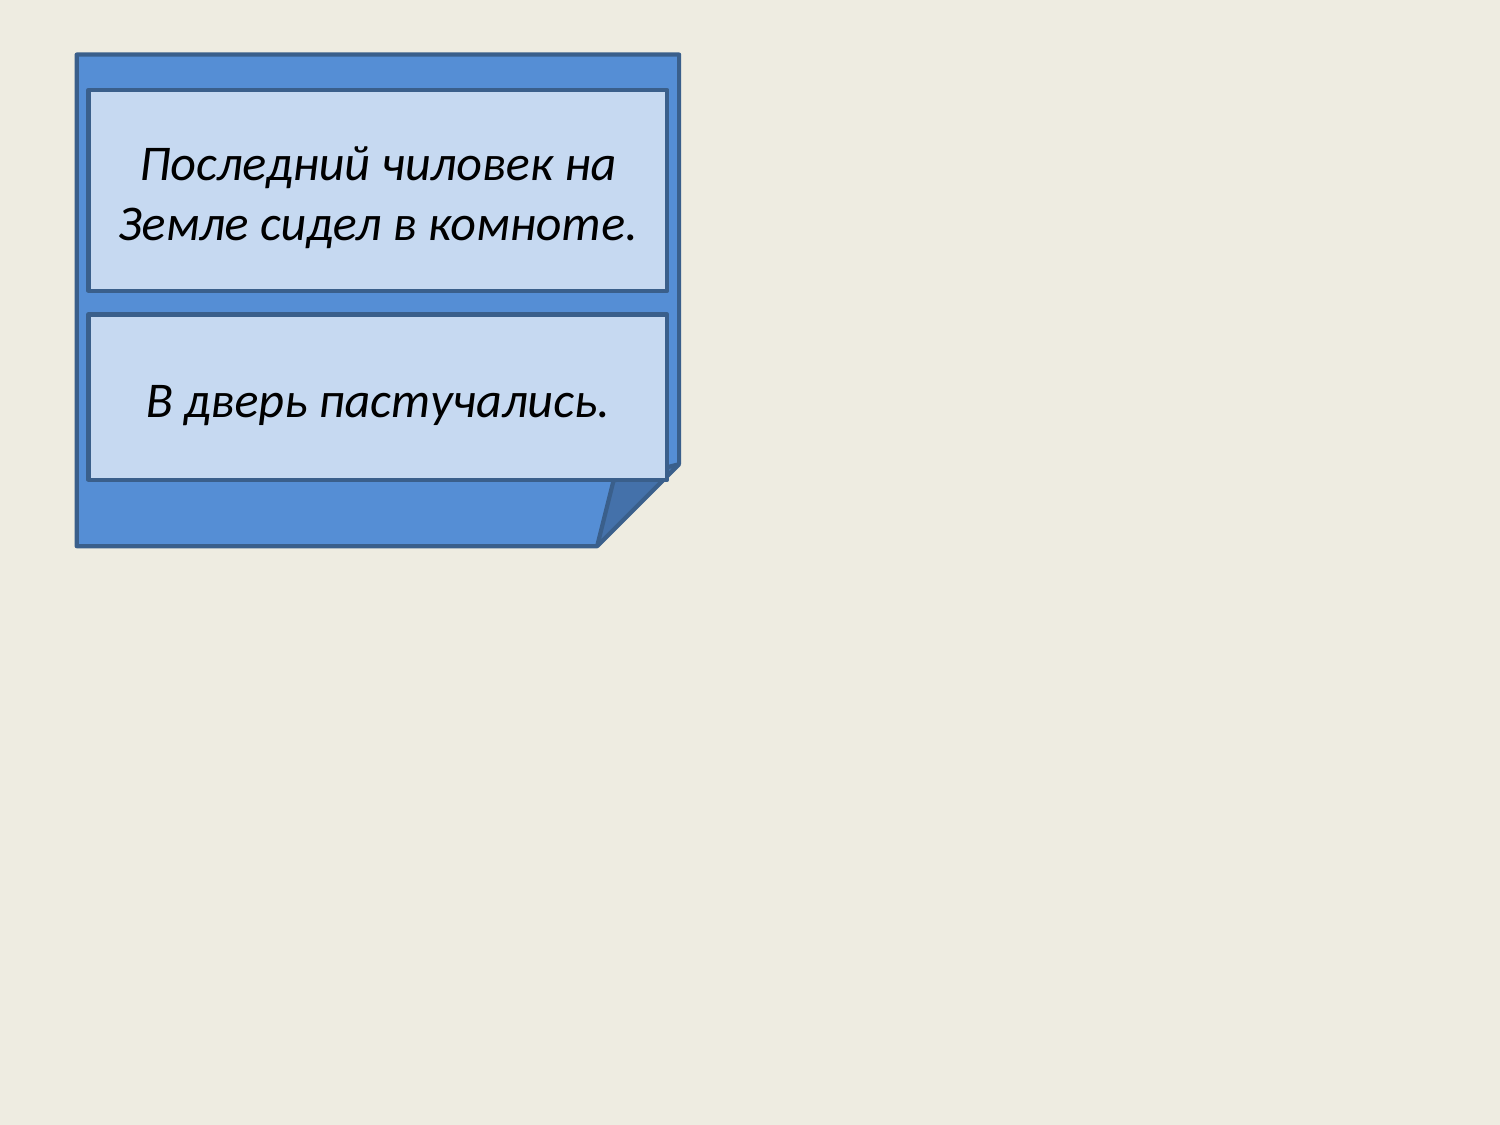

#
Последний чиловек на земле сидел в комноте.

В дверь пастучались.
Последний чиловек на Земле сидел в комноте.

В дверь пастучались.